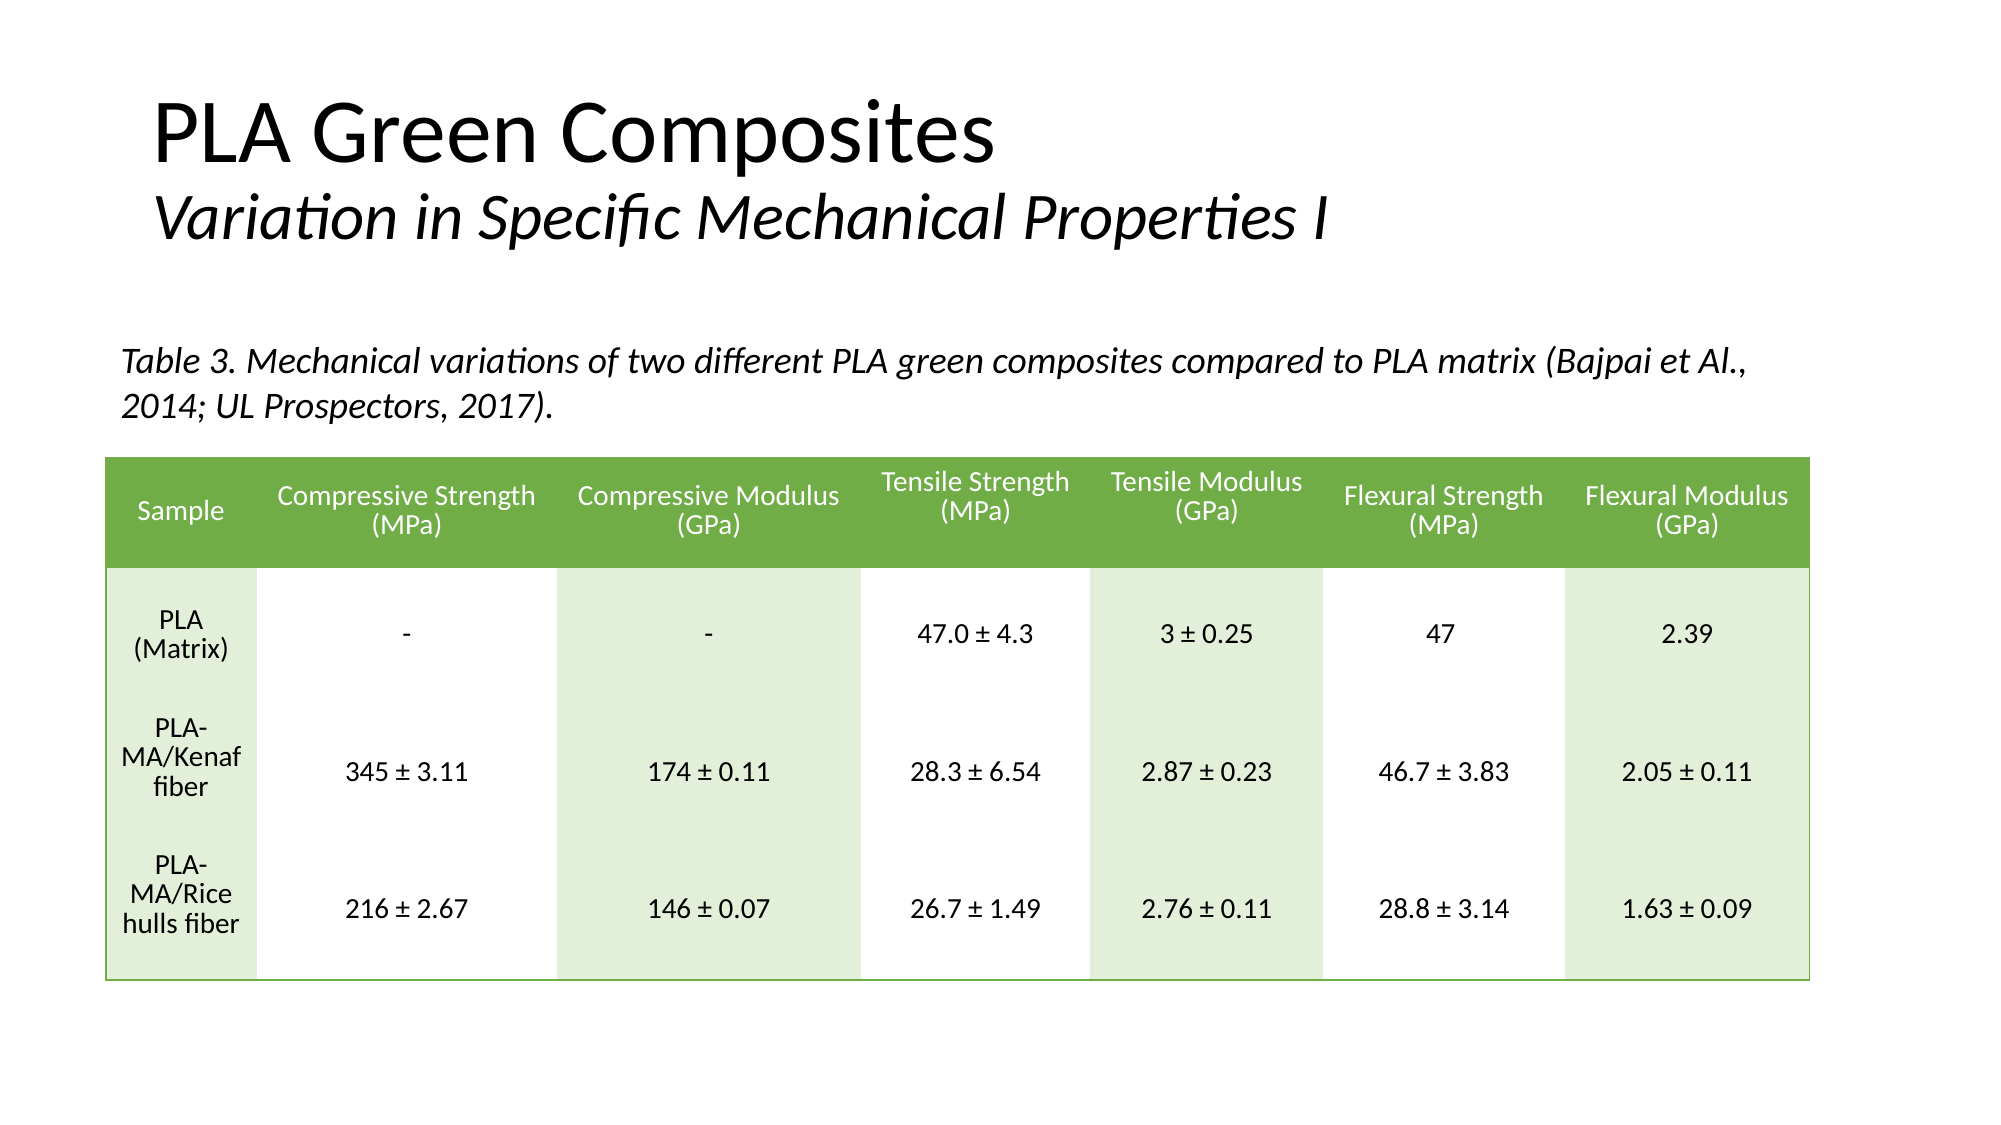

# PLA Green Composites Variation in Specific Mechanical Properties I
Table 3. Mechanical variations of two different PLA green composites compared to PLA matrix (Bajpai et Al., 2014; UL Prospectors, 2017).

| Sample | Compressive Strength (MPa) | Compressive Modulus (GPa) | Tensile Strength (MPa) | Tensile Modulus (GPa) | Flexural Strength (MPa) | Flexural Modulus (GPa) |
| --- | --- | --- | --- | --- | --- | --- |
| PLA (Matrix) | - | - | 47.0 ± 4.3 | 3 ± 0.25 | 47 | 2.39 |
| PLA-MA/Kenaf fiber | 345 ± 3.11 | 174 ± 0.11 | 28.3 ± 6.54 | 2.87 ± 0.23 | 46.7 ± 3.83 | 2.05 ± 0.11 |
| PLA-MA/Rice hulls fiber | 216 ± 2.67 | 146 ± 0.07 | 26.7 ± 1.49 | 2.76 ± 0.11 | 28.8 ± 3.14 | 1.63 ± 0.09 |